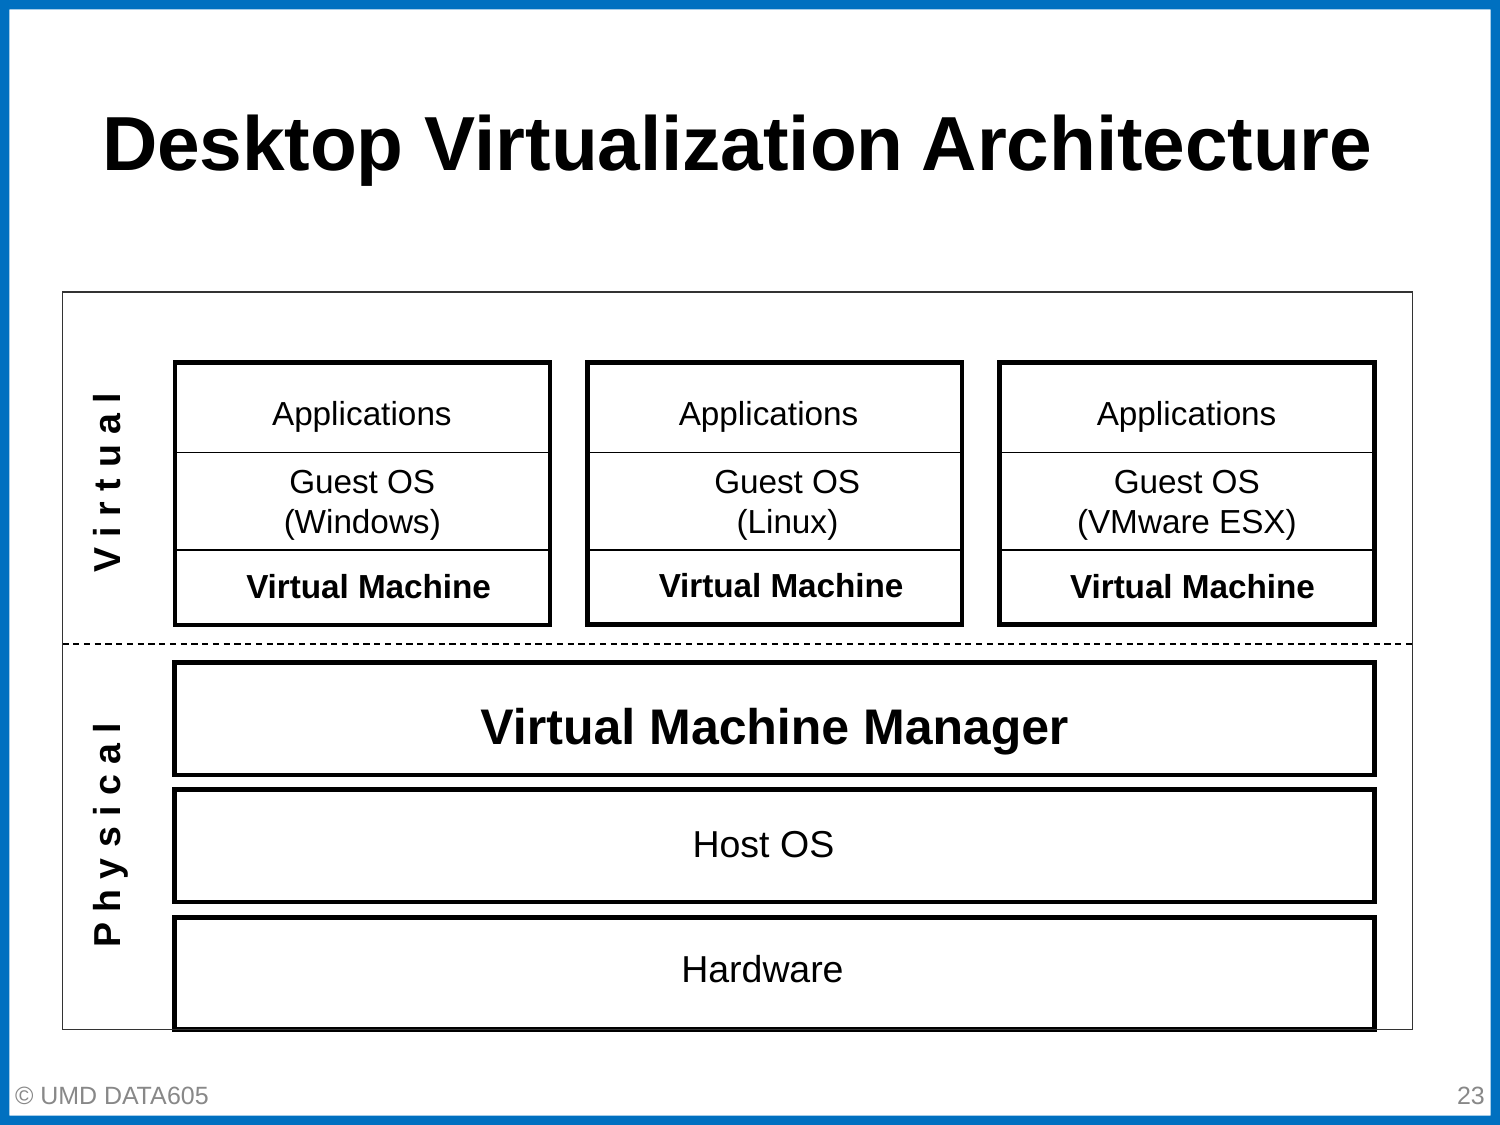

# Desktop Virtualization Architecture

Applications
Applications
Applications
V i r t u a l
Guest OS
(Windows)
Guest OS
(Linux)
Guest OS
(VMware ESX)
Virtual Machine
Virtual Machine
Virtual Machine

Virtual Machine Manager
P h y s i c a l

Host OS

Hardware
© UMD DATA605
23